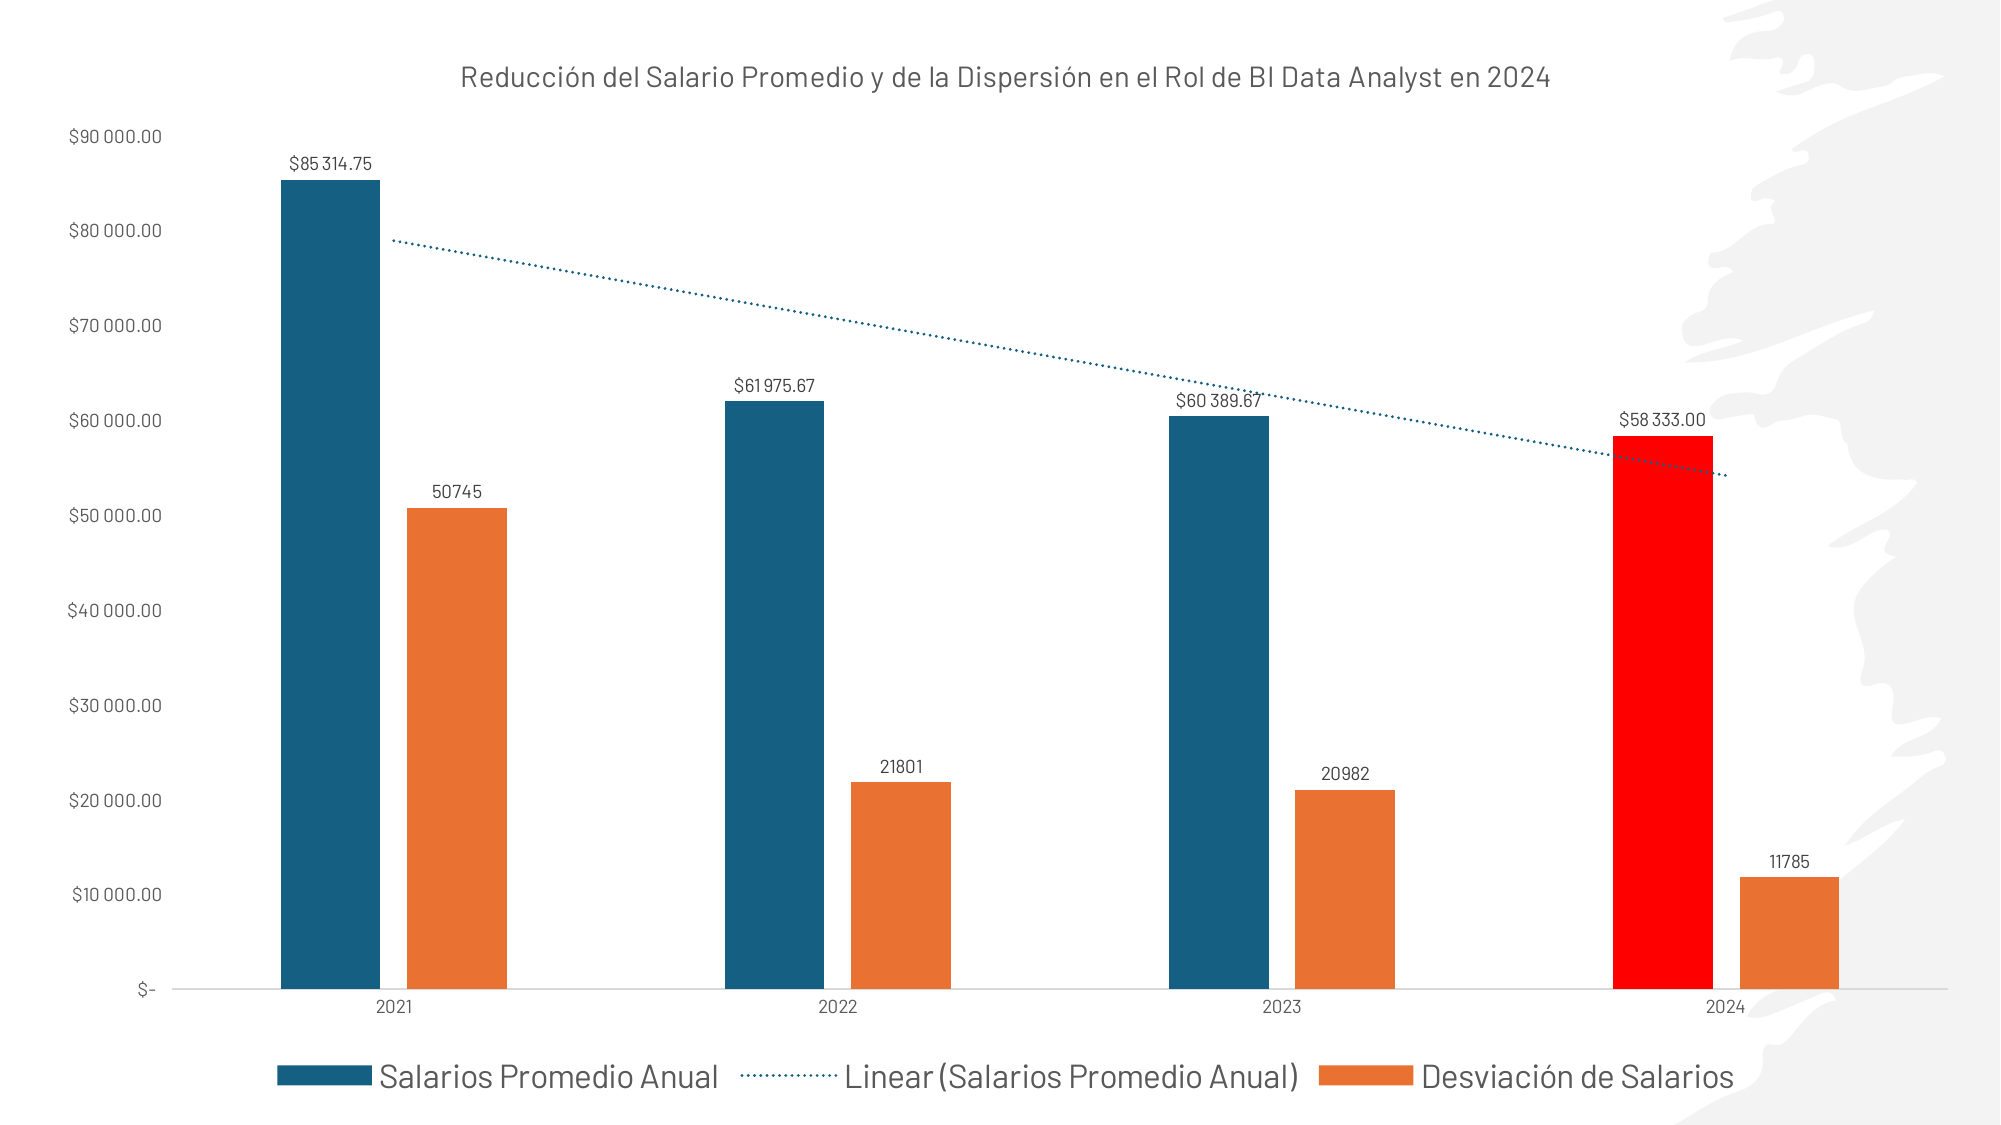

### Chart: Reducción del Salario Promedio y de la Dispersión en el Rol de BI Data Analyst en 2024

| Category | Salarios Promedio Anual | Desviación de Salarios |
|---|---|---|
| 2021 | 85314.75 | 50745.40639555466 |
| 2022 | 61975.666666666664 | 21801.08802483643 |
| 2023 | 60389.666666666664 | 20982.44601248068 |
| 2024 | 58333.0 | 11784.641615255001 |